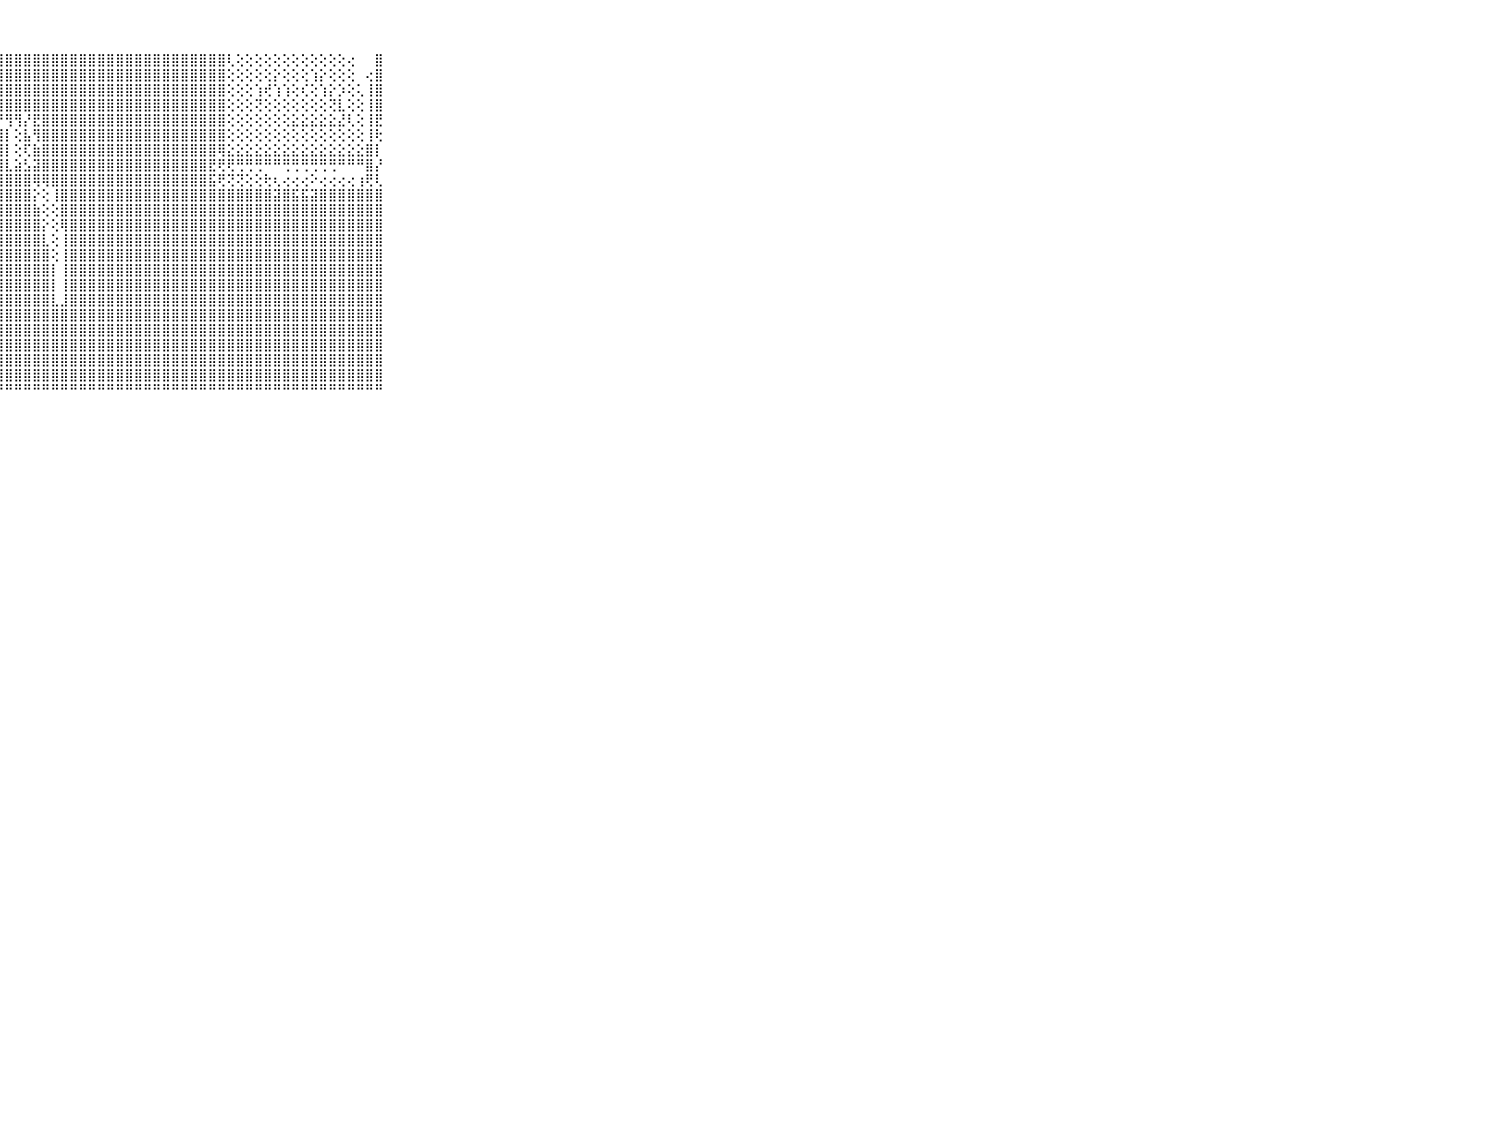

⠀⠀⠀⠀⠀⠀⠀⠀⠀⠀⠀⠀⠑⠕⠕⠑⠑⢕⠀⢸⣿⣿⣿⣿⣿⣿⣿⣿⣿⣿⣿⣿⣿⣿⣿⣿⣿⣿⣿⣿⣿⣿⣿⣿⣿⣿⣿⣿⣿⣿⣿⣿⢇⢕⢕⢕⢕⢕⢕⢕⢕⢕⢕⢕⢕⢔⠀⠀⣿⠀⠀⠀⠀⠀⠀⠀⠀⠀⠀⠀⠀
⠀⠀⠀⠀⠀⠀⠀⠀⠀⠀⠀⠀⠀⠀⠀⠀⢁⠁⢄⢸⣿⣿⣿⣿⣿⣿⣿⣿⣿⣿⣿⣿⣿⣿⣿⣿⣿⣿⣿⣿⣿⣿⣿⣿⣿⣿⣿⣿⣿⣿⣿⣿⢕⢕⢕⢕⢕⡕⢕⢕⢕⢱⡕⢕⢕⢕⠀⢔⣿⠀⠀⠀⠀⠀⠀⠀⠀⠀⠀⠀⠀
⠀⠀⠀⠀⠀⠀⠀⠀⠀⠀⠀⠀⠀⠀⠀⠀⢕⢕⢕⢜⣿⣿⣿⣿⣿⣿⣿⣿⣿⣿⣿⣿⣿⣿⣿⣿⣿⣿⣿⣿⣿⣿⣿⣿⣿⣿⣿⣿⣿⣿⣿⣿⢕⢕⢕⢱⢞⢱⢱⢕⢎⢕⢱⡕⡱⢕⢅⢸⣿⠀⠀⠀⠀⠀⠀⠀⠀⠀⠀⠀⠀
⠀⠀⠀⠀⠀⠀⠀⠀⠀⠀⠀⠀⠀⠔⢀⠀⢕⢕⠀⢕⣿⣿⣿⣿⣿⣿⣿⣿⣿⣿⣿⣿⣿⣿⣿⣿⣿⣿⣿⣿⣿⣿⣿⣿⣿⣿⣿⣿⣿⣿⣿⣿⢕⢕⢕⢝⢕⢕⢕⢕⢕⢕⢕⢝⣇⢕⢕⢸⣿⠀⠀⠀⠀⠀⠀⠀⠀⠀⠀⠀⠀
⠀⠀⠀⠀⠀⠀⠀⠀⠀⠀⠀⢄⢄⢄⢄⢄⢕⢁⢀⢕⣿⣿⣿⣿⣿⣿⡽⡝⢻⢻⡜⣟⣿⣿⣿⣿⣿⣿⣿⣿⣿⣿⣿⣿⣿⣿⣿⣿⣿⣿⣿⣿⢕⢕⢕⢕⢕⢕⢕⣕⣕⣕⣕⣕⣜⢇⢕⢸⣟⠀⠀⠀⠀⠀⠀⠀⠀⠀⠀⠀⠀
⠀⠀⠀⠀⠀⠀⠀⠀⠀⠀⠀⢕⢕⢕⢕⢕⢕⢕⢕⢕⣿⣿⣿⣿⣿⣿⣿⣿⡇⢕⣧⢻⣿⣿⣿⣿⣿⣿⣿⣿⣿⣿⣿⣿⣿⣿⣿⣿⣿⣿⣿⣿⢕⢕⢕⢕⢕⢕⢕⢕⢕⢕⢕⢕⢕⢕⢕⢸⢗⠀⠀⠀⠀⠀⠀⠀⠀⠀⠀⠀⠀
⠀⠀⠀⠀⠀⠀⠀⠀⠀⠀⠀⢔⢔⢔⢕⢅⢕⢕⢕⢕⣿⣿⣿⣿⣿⣿⣿⣿⡇⢕⢏⣷⣿⣿⣿⣿⣿⣿⣿⣿⣿⣿⣿⣿⣿⣿⣿⣿⣿⣿⣿⢿⣕⣕⣕⣕⣕⣕⣕⣕⣕⣕⣕⣕⣕⣕⣕⣿⡇⠀⠀⠀⠀⠀⠀⠀⠀⠀⠀⠀⠀
⠀⠀⠀⠀⠀⠀⠀⠀⠀⠀⠀⢕⢕⢕⢕⢕⢕⢕⢕⢕⣿⣿⣿⣿⣿⣿⣿⣿⣇⣵⣣⣽⣿⣿⣿⣿⣿⣿⣿⣿⣿⣿⣿⣿⣿⣿⣿⣿⣿⣿⣟⢟⢟⢛⢛⢛⠛⠛⢛⢛⢛⢛⢛⢛⠛⠛⠛⣿⡜⠀⠀⠀⠀⠀⠀⠀⠀⠀⠀⠀⠀
⠀⠀⠀⠀⠀⠀⠀⠀⠀⠀⠀⢕⢕⢕⢗⢕⢸⢇⢕⢕⣿⣿⣿⣿⣿⣿⣿⣿⣿⣿⣿⢿⢿⣿⣿⣿⣿⣿⣿⣿⣿⣿⣿⣿⣿⣿⣿⣿⣿⣿⣯⢟⢝⢝⢕⢕⢗⢆⢔⢔⢔⠕⢔⢔⢔⢔⢰⢟⢇⠀⠀⠀⠀⠀⠀⠀⠀⠀⠀⠀⠀
⠀⠀⠀⠀⠀⠀⠀⠀⠀⠀⠀⢕⢕⢜⢕⢕⢸⢕⢕⢕⣿⣿⣿⣿⣿⣿⣿⣿⣿⣿⣿⡕⢕⢸⣿⣿⣿⣿⣿⣿⣿⣿⣿⣿⣿⣿⣿⣿⣿⣿⣿⣿⣿⣿⣿⣿⣿⣽⣿⣯⣯⣽⣿⣿⣿⣿⣿⣿⣿⠀⠀⠀⠀⠀⠀⠀⠀⠀⠀⠀⠀
⠀⠀⠀⠀⠀⠀⠀⠀⠀⠀⠀⢔⢕⢕⢕⢗⡞⢗⢕⢕⢸⣿⣿⣿⣿⣿⣿⣿⣿⣿⣿⣷⢕⢕⣿⣿⣿⣿⣿⣿⣿⣿⣿⣿⣿⣿⣿⣿⣿⣿⣿⣿⣿⣿⣿⣿⣿⣿⣿⣿⣿⣿⣿⣿⣿⣿⣿⣿⣿⠀⠀⠀⠀⠀⠀⠀⠀⠀⠀⠀⠀
⠀⠀⠀⠀⠀⠀⠀⠀⠀⠀⠀⠕⢕⠕⢕⢕⢇⢕⢕⢕⢸⣿⣿⣿⣿⣿⣿⣿⣿⣿⣿⣿⡕⢕⢿⣿⣿⣿⣿⣿⣿⣿⣿⣿⣿⣿⣿⣿⣿⣿⣿⣿⣿⣿⣿⣿⣿⣿⣿⣿⣿⣿⣿⣿⣿⣿⣿⣿⣿⠀⠀⠀⠀⠀⠀⠀⠀⠀⠀⠀⠀
⠀⠀⠀⠀⠀⠀⠀⠀⠀⠀⠀⢔⢕⢕⢕⢕⢸⢕⢕⢕⢸⣿⣿⣿⣿⣿⣿⣿⣿⣿⣿⣿⣇⢕⢸⣿⣿⣿⣿⣿⣿⣿⣿⣿⣿⣿⣿⣿⣿⣿⣿⣿⣿⣿⣿⣿⣿⣿⣿⣿⣿⣿⣿⣿⣿⣿⣿⣿⣿⠀⠀⠀⠀⠀⠀⠀⠀⠀⠀⠀⠀
⠀⠀⠀⠀⠀⠀⠀⠀⠀⠀⠀⢕⢕⢕⢕⢕⢸⢕⢕⢕⢸⣿⣿⣿⣿⣿⣿⣿⣿⣿⣿⣿⣿⢕⢸⣿⣿⣿⣿⣿⣿⣿⣿⣿⣿⣿⣿⣿⣿⣿⣿⣿⣿⣿⣿⣿⣿⣿⣿⣿⣿⣿⣿⣿⣿⣿⣿⣿⣿⠀⠀⠀⠀⠀⠀⠀⠀⠀⠀⠀⠀
⠀⠀⠀⠀⠀⠀⠀⠀⠀⠀⠀⢕⢕⢕⢕⢕⢸⢸⢕⢕⢸⣿⣿⣿⣿⣿⣿⣿⣿⣿⣿⣿⣿⡇⢸⣿⣿⣿⣿⣿⣿⣿⣿⣿⣿⣿⣿⣿⣿⣿⣿⣿⣿⣿⣿⣿⣿⣿⣿⣿⣿⣿⣿⣿⣿⣿⣿⣿⣿⠀⠀⠀⠀⠀⠀⠀⠀⠀⠀⠀⠀
⠀⠀⠀⠀⠀⠀⠀⠀⠀⠀⠀⠕⢕⣕⣕⣕⣸⢞⢕⢕⢸⡿⣿⣿⣿⣿⣿⣿⣿⣿⣿⣿⣿⡇⢸⣿⣿⣿⣿⣿⣿⣿⣿⣿⣿⣿⣿⣿⣿⣿⣿⣿⣿⣿⣿⣿⣿⣿⣿⣿⣿⣿⣿⣿⣿⣿⣿⣿⣿⠀⠀⠀⠀⠀⠀⠀⠀⠀⠀⠀⠀
⠀⠀⠀⠀⠀⠀⠀⠀⠀⠀⠀⣿⡏⢟⡗⡱⢼⢟⢇⢕⣼⣿⣿⣿⣿⣿⣿⣿⣿⣿⣿⣿⣿⣇⣸⣿⣿⣿⣿⣿⣿⣿⣿⣿⣿⣿⣿⣿⣿⣿⣿⣿⣿⣿⣿⣿⣿⣿⣿⣿⣿⣿⣿⣿⣿⣿⣿⣿⣿⠀⠀⠀⠀⠀⠀⠀⠀⠀⠀⠀⠀
⠀⠀⠀⠀⠀⠀⠀⠀⠀⠀⠀⢝⢕⢜⢕⡕⢱⣣⣧⡿⣿⣿⣿⣿⣿⣿⣿⣿⣿⣿⣿⣿⣿⣿⣿⣿⣿⣿⣿⣿⣿⣿⣿⣿⣿⣿⣿⣿⣿⣿⣿⣿⣿⣿⣿⣿⣿⣿⣿⣿⣿⣿⣿⣿⣿⣿⣿⣿⣿⠀⠀⠀⠀⠀⠀⠀⠀⠀⠀⠀⠀
⠀⠀⠀⠀⠀⠀⠀⠀⠀⠀⠀⢕⢱⡷⡗⡇⢸⡜⢇⡝⣿⣿⣿⣿⣿⣿⣿⣿⣿⣿⣿⣿⣿⣿⣿⣿⣿⣿⣿⣿⣿⣿⣿⣿⣿⣿⣿⣿⣿⣿⣿⣿⣿⣿⣿⣿⣿⣿⣿⣿⣿⣿⣿⣿⣿⣿⣿⣿⣿⠀⠀⠀⠀⠀⠀⠀⠀⠀⠀⠀⠀
⠀⠀⠀⠀⠀⠀⠀⠀⠀⠀⠀⢕⢜⢏⢇⢇⢸⢎⡕⢱⣿⣿⣿⣿⣿⣿⣿⣿⣿⣿⣿⣿⣿⣿⣿⣿⣿⣿⣿⣿⣿⣿⣿⣿⣿⣿⣿⣿⣿⣿⣿⣿⣿⣿⣿⣿⣿⣿⣿⣿⣿⣿⣿⣿⣿⣿⣿⣿⣿⠀⠀⠀⠀⠀⠀⠀⠀⠀⠀⠀⠀
⠀⠀⠀⠀⠀⠀⠀⠀⠀⠀⠀⢕⢕⢕⡕⢕⢸⢕⢱⣾⣿⣿⣿⣿⣿⣿⣿⣿⣿⣿⣿⣿⣿⣿⣿⣿⣿⣿⣿⣿⣿⣿⣿⣿⣿⣿⣿⣿⣿⣿⣿⣿⣿⣿⣿⣿⣿⣿⣿⣿⣿⣿⣿⣿⣿⣿⣿⣿⣿⠀⠀⠀⠀⠀⠀⠀⠀⠀⠀⠀⠀
⠀⠀⠀⠀⠀⠀⠀⠀⠀⠀⠀⢕⣱⣵⣵⣵⣼⣵⣼⣿⣿⣿⣿⣿⣿⣿⣿⣿⣿⣿⣿⣿⣿⣿⣿⣿⣿⣿⣿⣿⣿⣿⣿⣿⣿⣿⣿⣿⣿⣿⣿⣿⣿⣿⣿⣿⣿⣿⣿⣿⣿⣿⣿⣿⣿⣿⣿⣿⣿⠀⠀⠀⠀⠀⠀⠀⠀⠀⠀⠀⠀
⠀⠀⠀⠀⠀⠀⠀⠀⠀⠀⠀⠘⠛⠛⠛⠛⠛⠛⠛⠛⠛⠛⠛⠛⠛⠛⠛⠛⠛⠛⠛⠛⠛⠛⠛⠛⠛⠛⠛⠛⠛⠛⠛⠛⠛⠛⠛⠛⠛⠛⠛⠛⠛⠛⠛⠛⠛⠛⠛⠛⠛⠛⠛⠛⠛⠛⠛⠛⠛⠀⠀⠀⠀⠀⠀⠀⠀⠀⠀⠀⠀